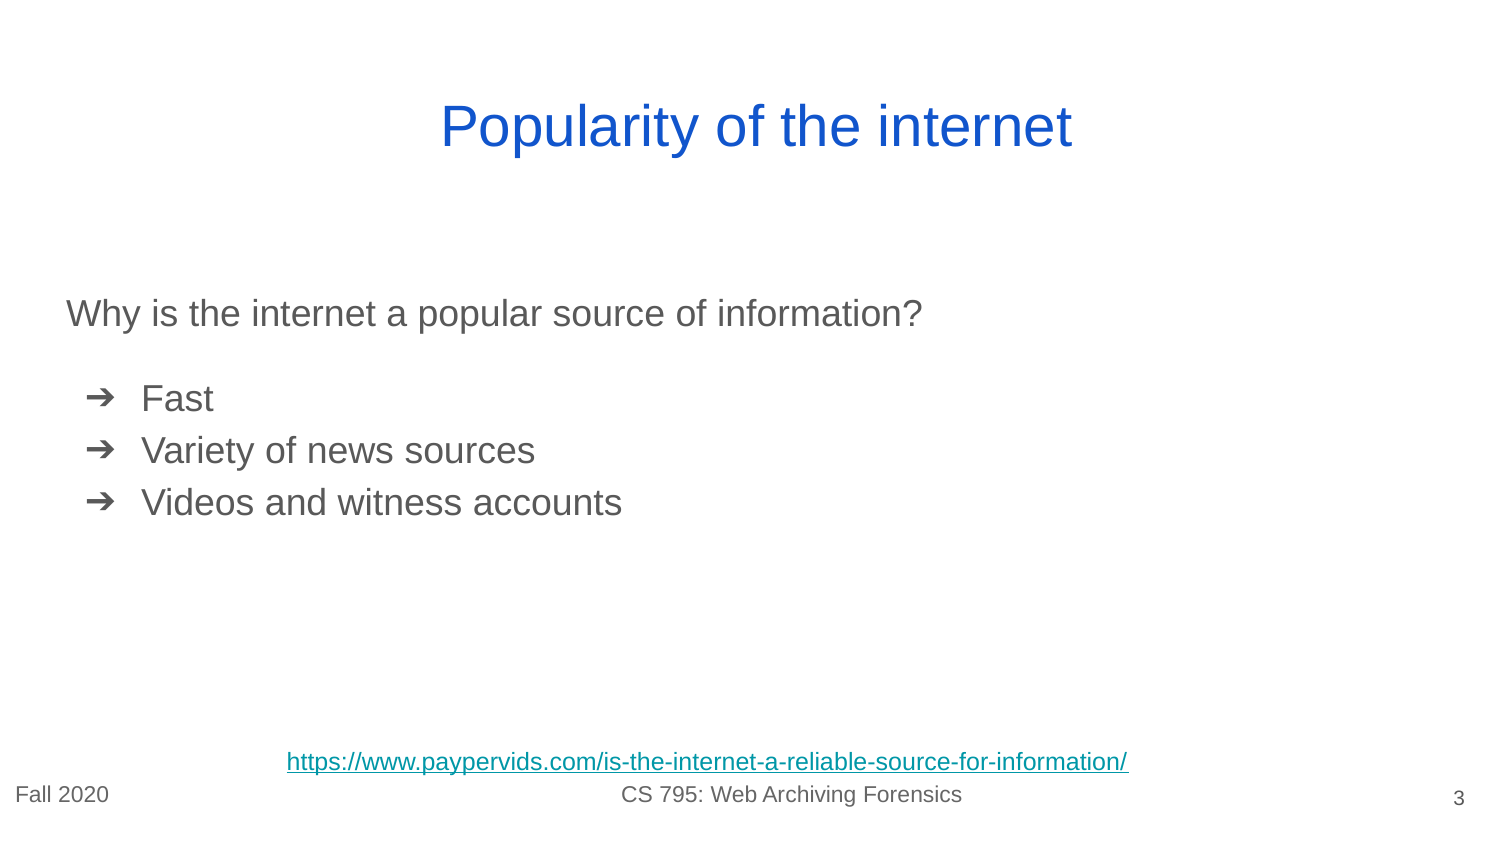

# Popularity of the internet

Why is the internet a popular source of information?
Fast
Variety of news sources
Videos and witness accounts

                     https://www.paypervids.com/is-the-internet-a-reliable-source-for-information/
3